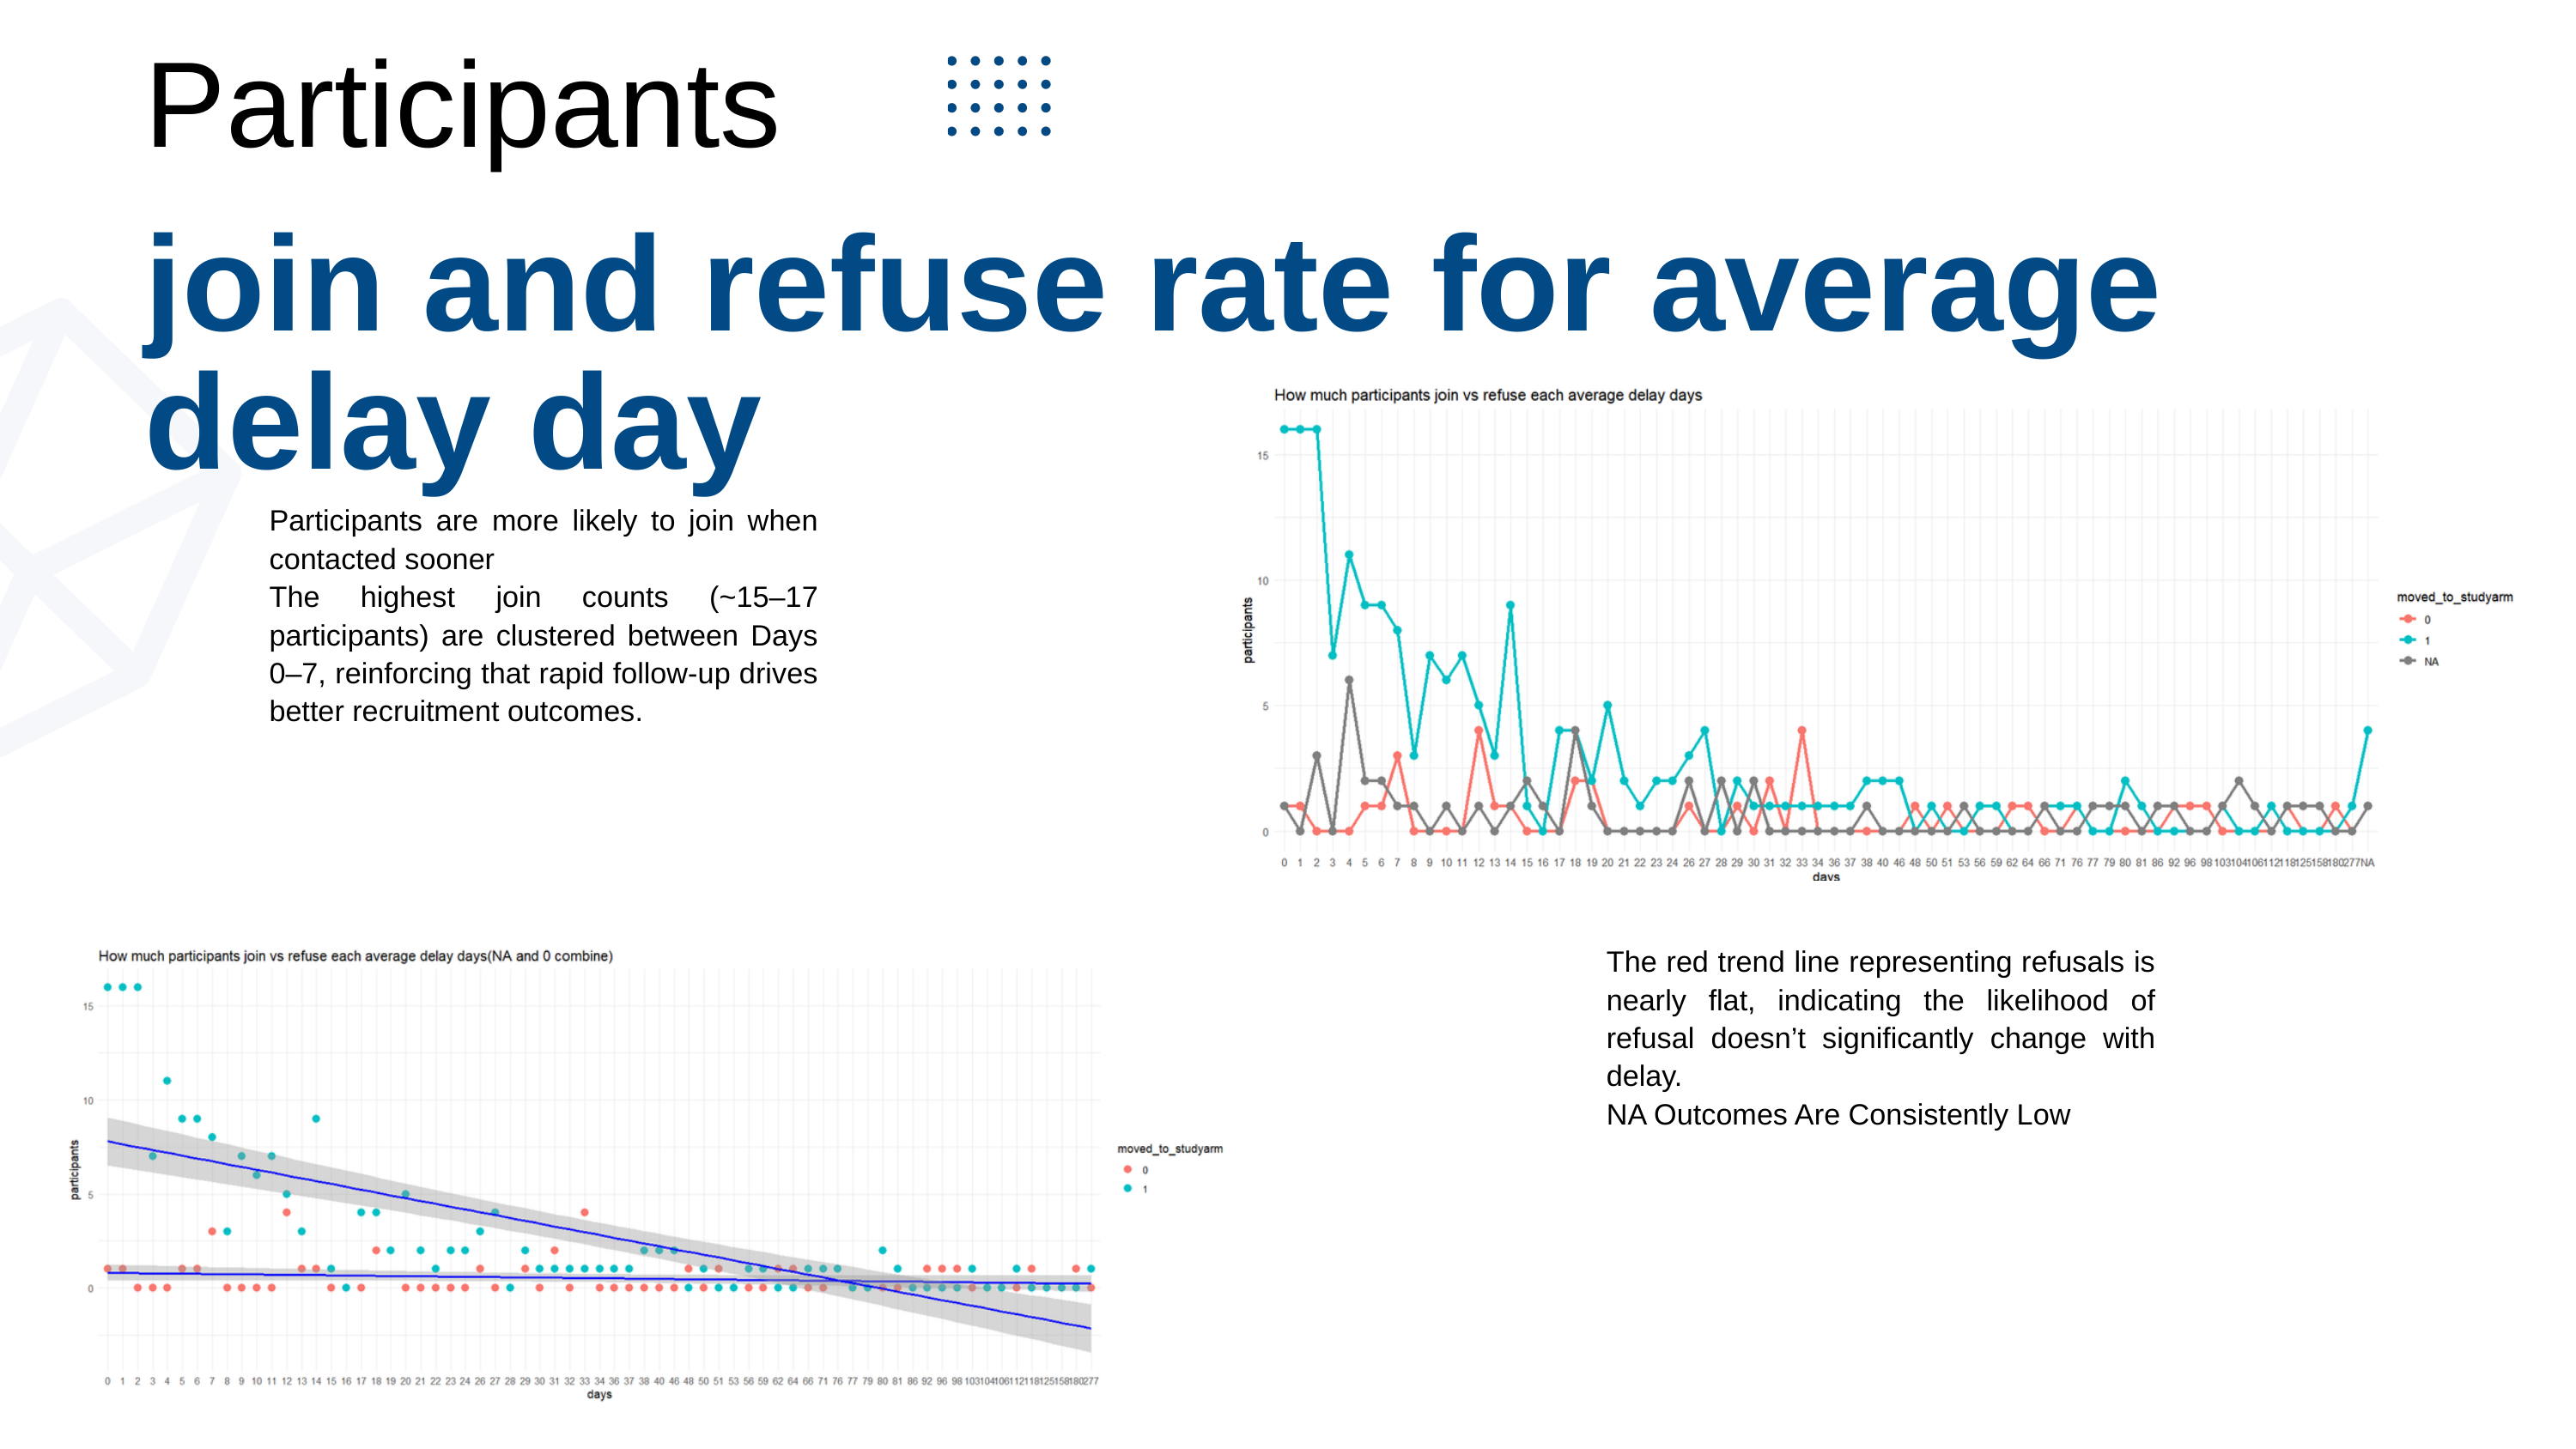

Participants

join and refuse rate for average delay day

Participants are more likely to join when contacted sooner
The highest join counts (~15–17 participants) are clustered between Days 0–7, reinforcing that rapid follow-up drives better recruitment outcomes.
The red trend line representing refusals is nearly flat, indicating the likelihood of refusal doesn’t significantly change with delay.
NA Outcomes Are Consistently Low